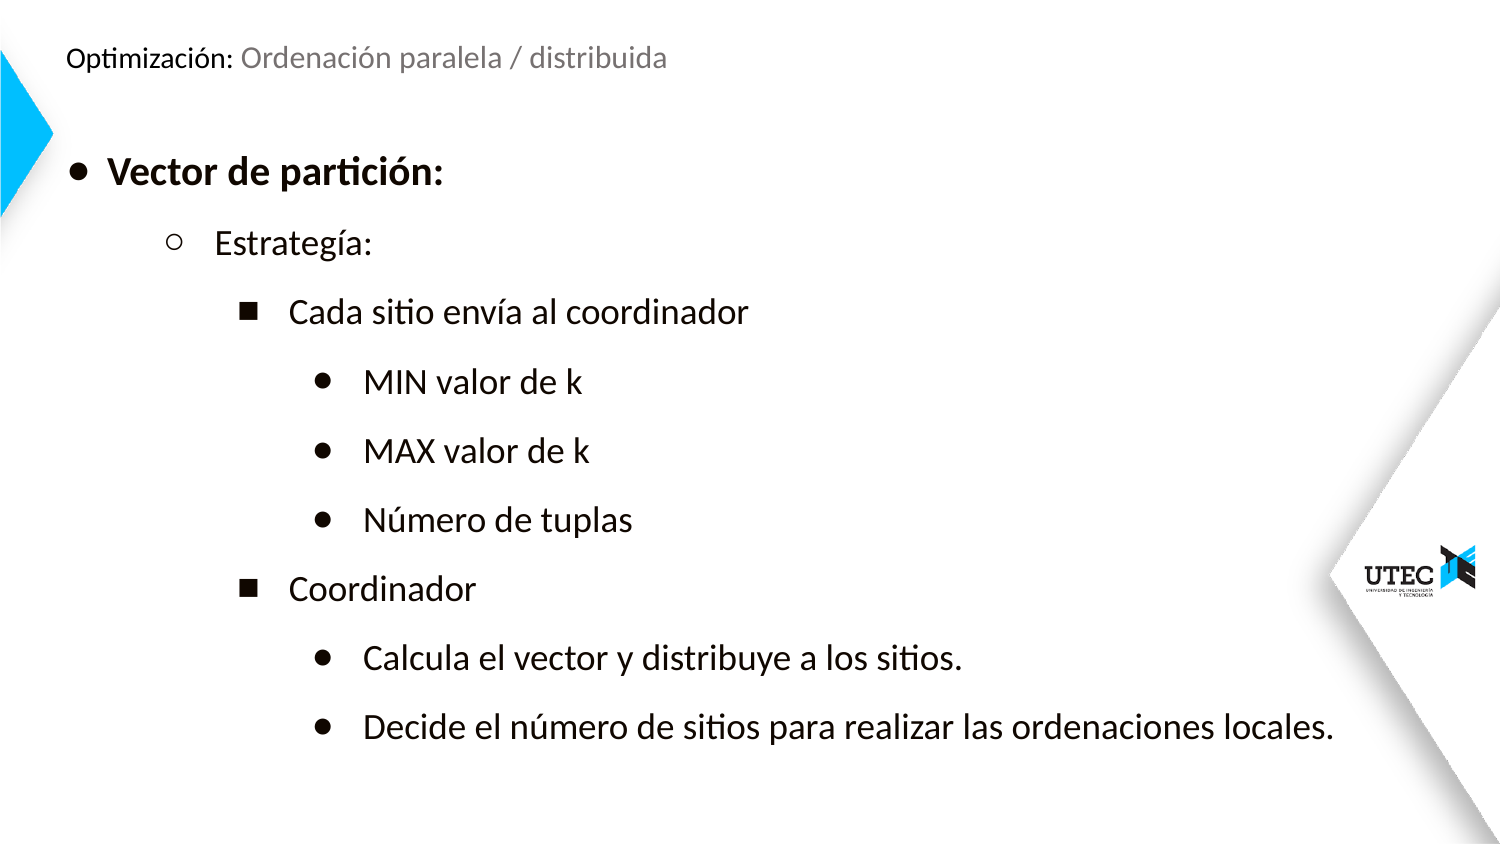

# Optimización: Ordenación paralela / distribuida
Vector de partición:
Estrategía:
Cada sitio envía al coordinador
MIN valor de k
MAX valor de k
Número de tuplas
Coordinador
Calcula el vector y distribuye a los sitios.
Decide el número de sitios para realizar las ordenaciones locales.